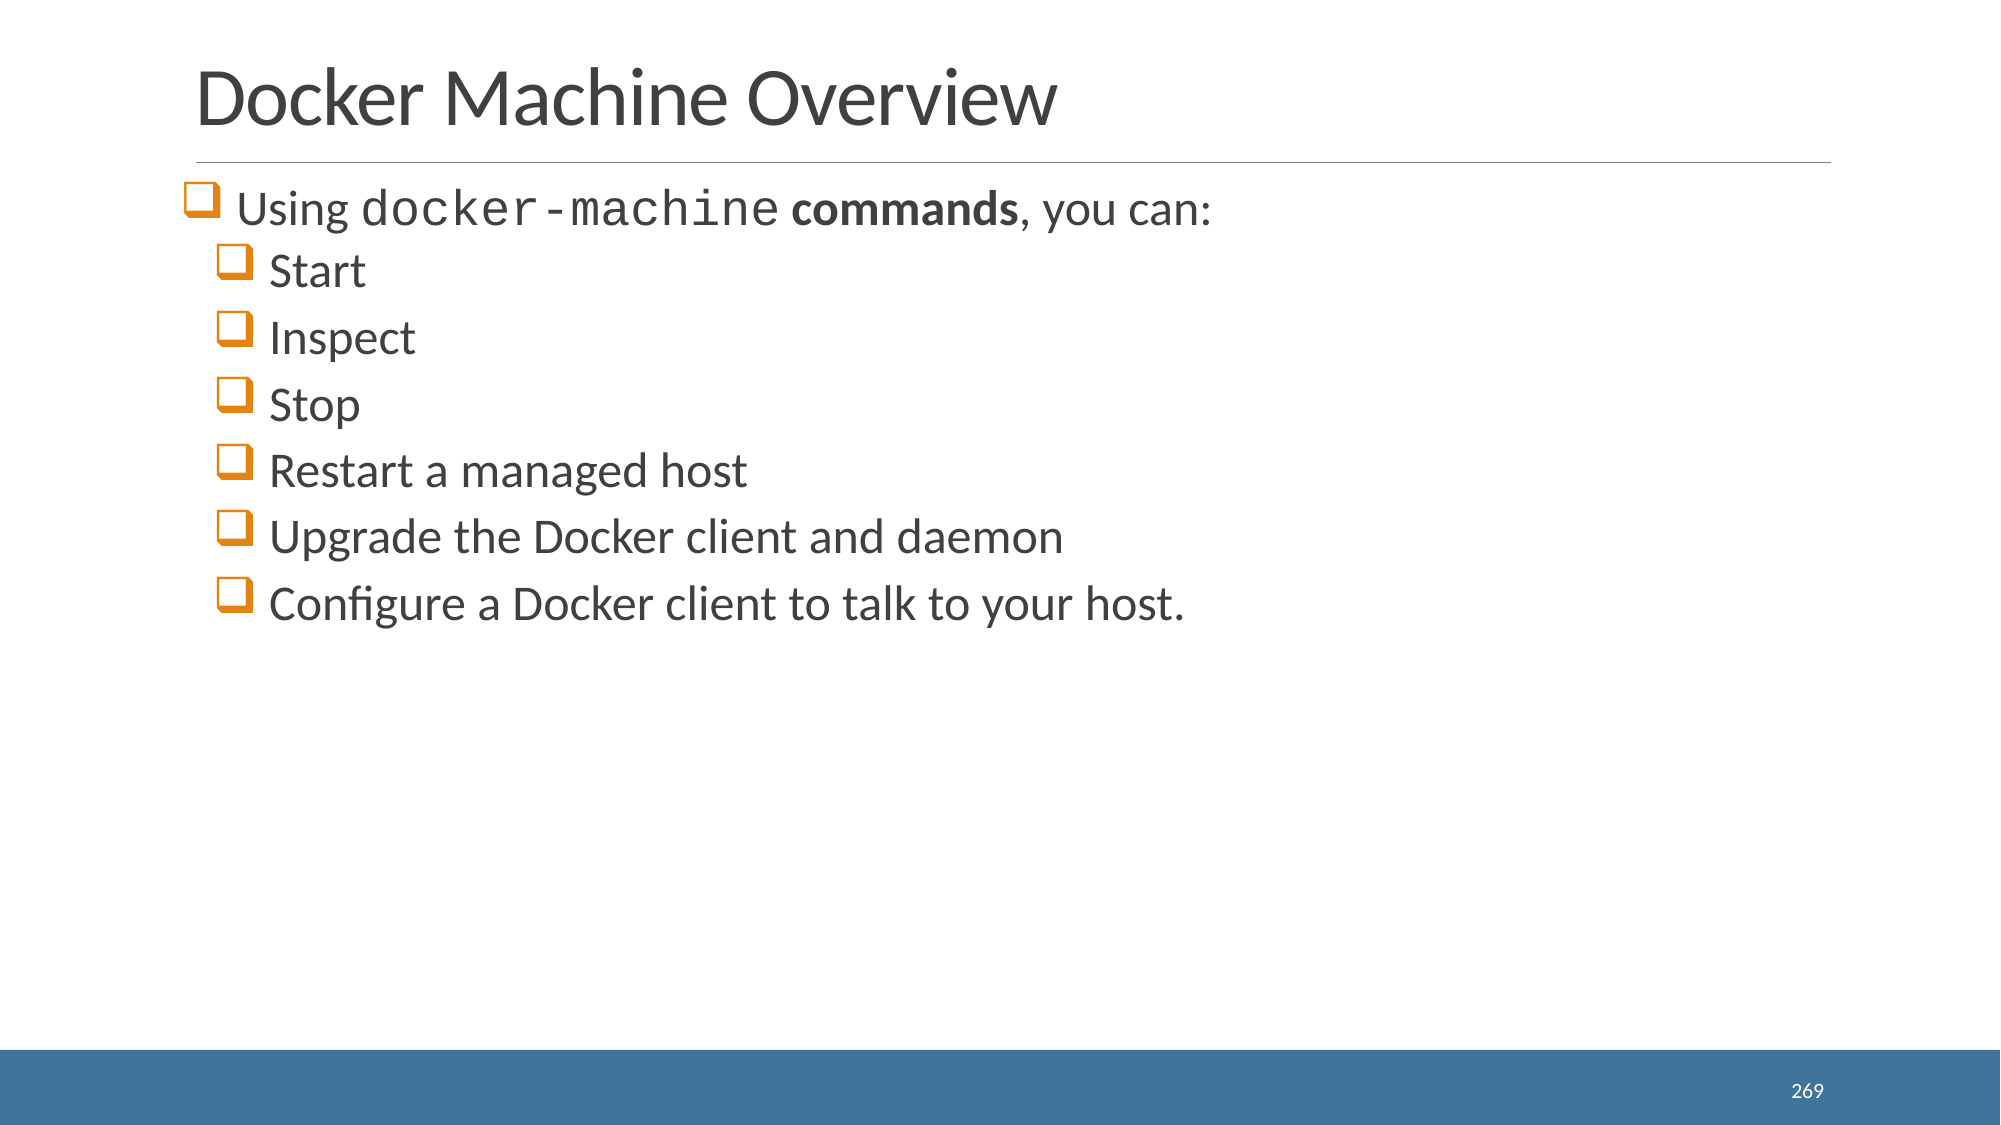

# Docker Machine Overview
 Using docker-machine commands, you can:
 Start
 Inspect
 Stop
 Restart a managed host
 Upgrade the Docker client and daemon
 Configure a Docker client to talk to your host.

269